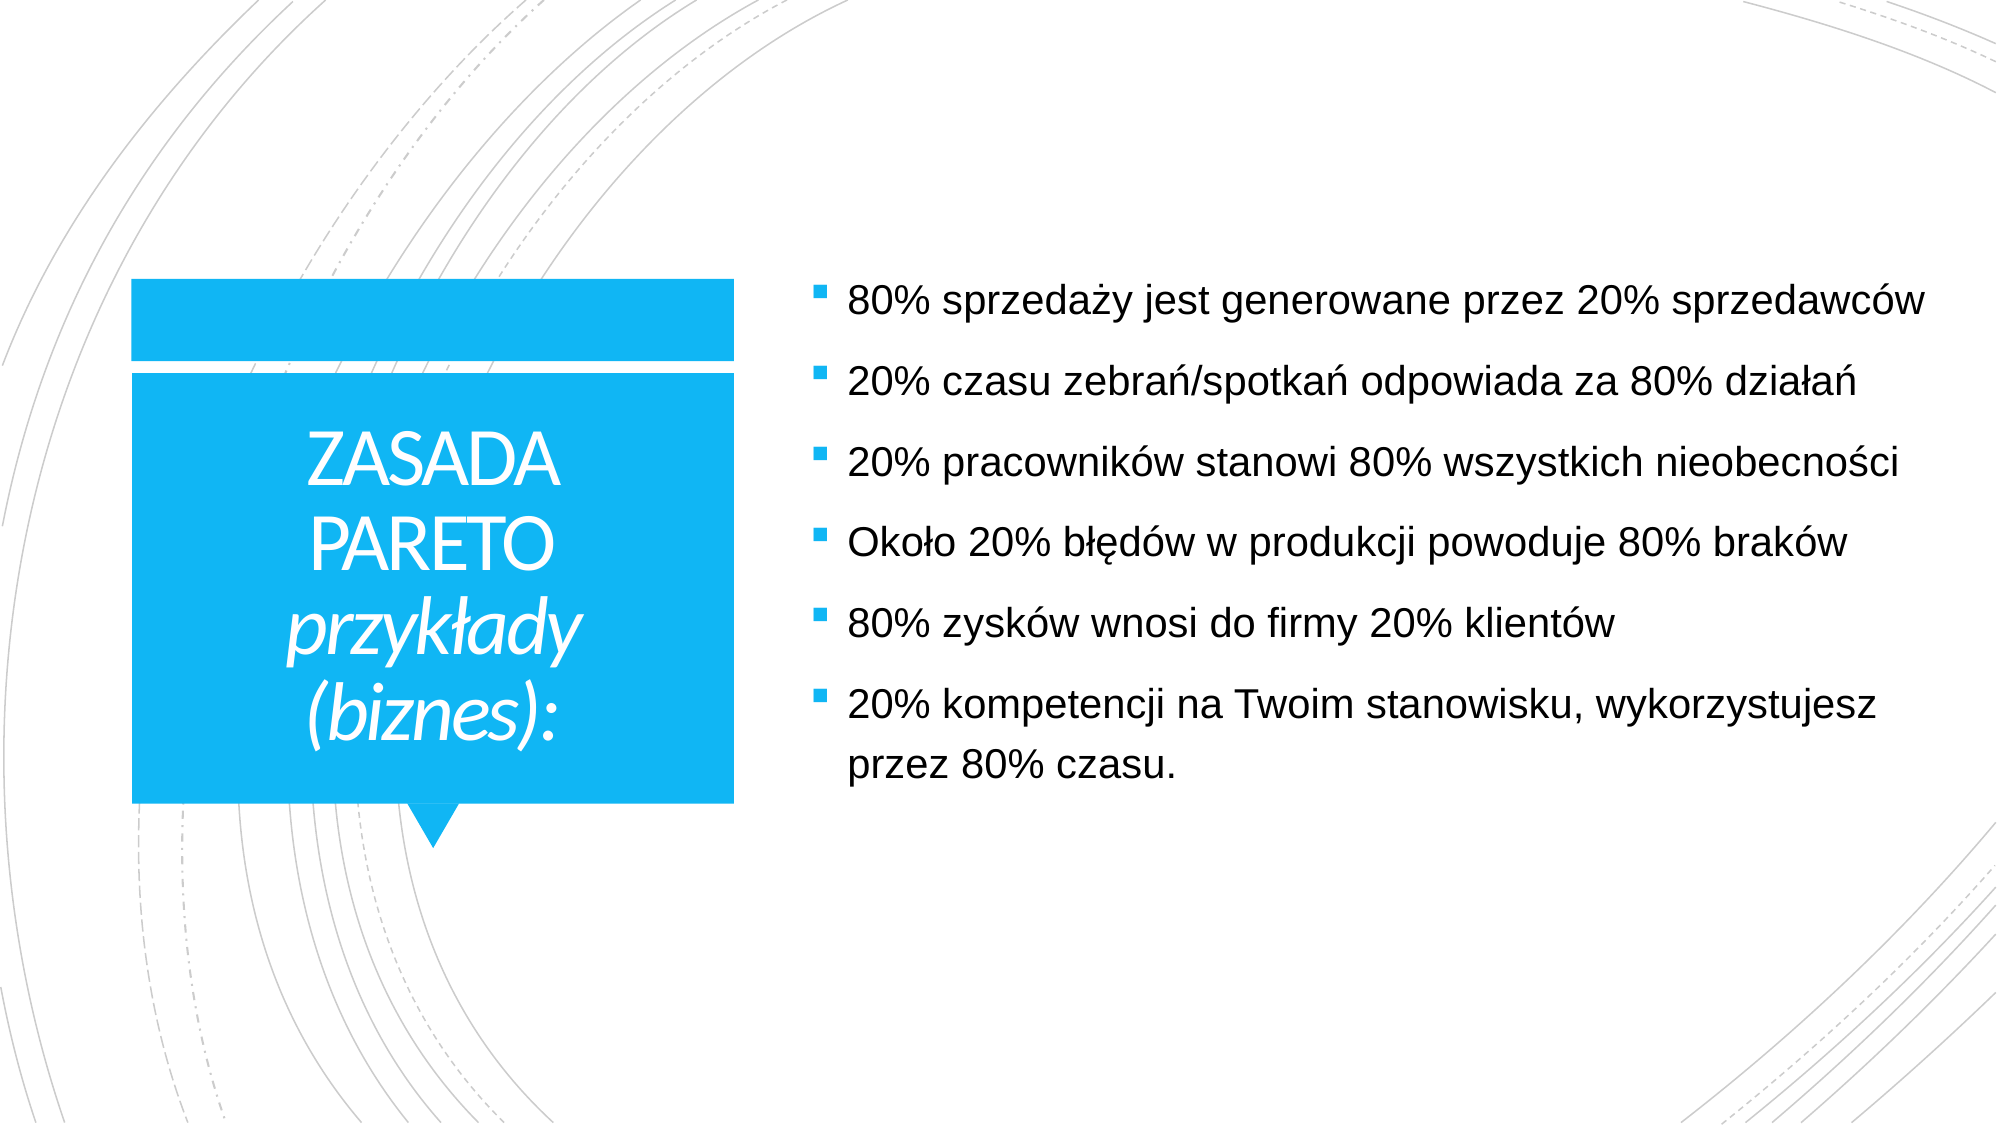

80% sprzedaży jest generowane przez 20% sprzedawców
20% czasu zebrań/spotkań odpowiada za 80% działań
20% pracowników stanowi 80% wszystkich nieobecności
Około 20% błędów w produkcji powoduje 80% braków
80% zysków wnosi do firmy 20% klientów
20% kompetencji na Twoim stanowisku, wykorzystujesz przez 80% czasu.

# ZASADA PARETO przykłady (biznes):